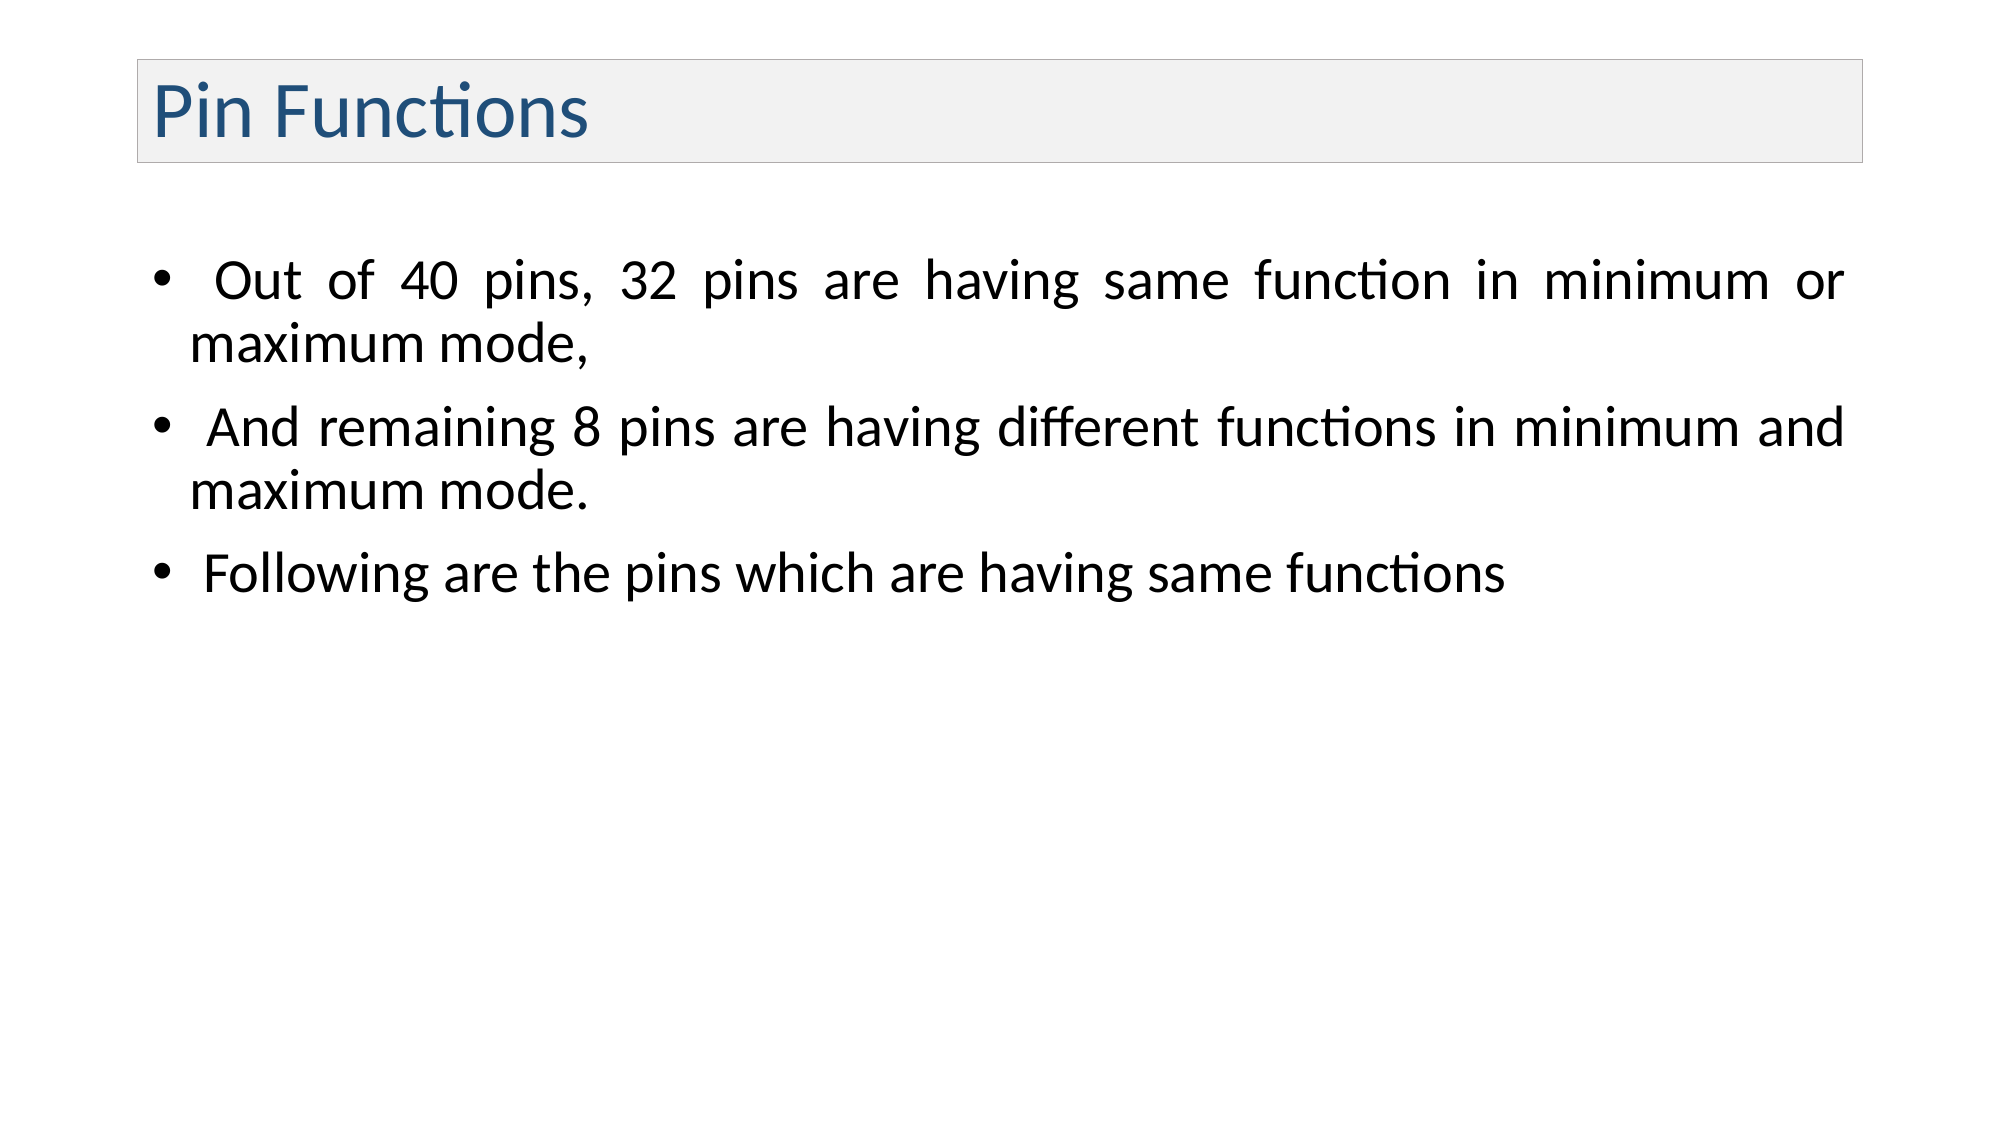

# Pin Functions
 Out of 40 pins, 32 pins are having same function in minimum or maximum mode,
 And remaining 8 pins are having different functions in minimum and maximum mode.
 Following are the pins which are having same functions